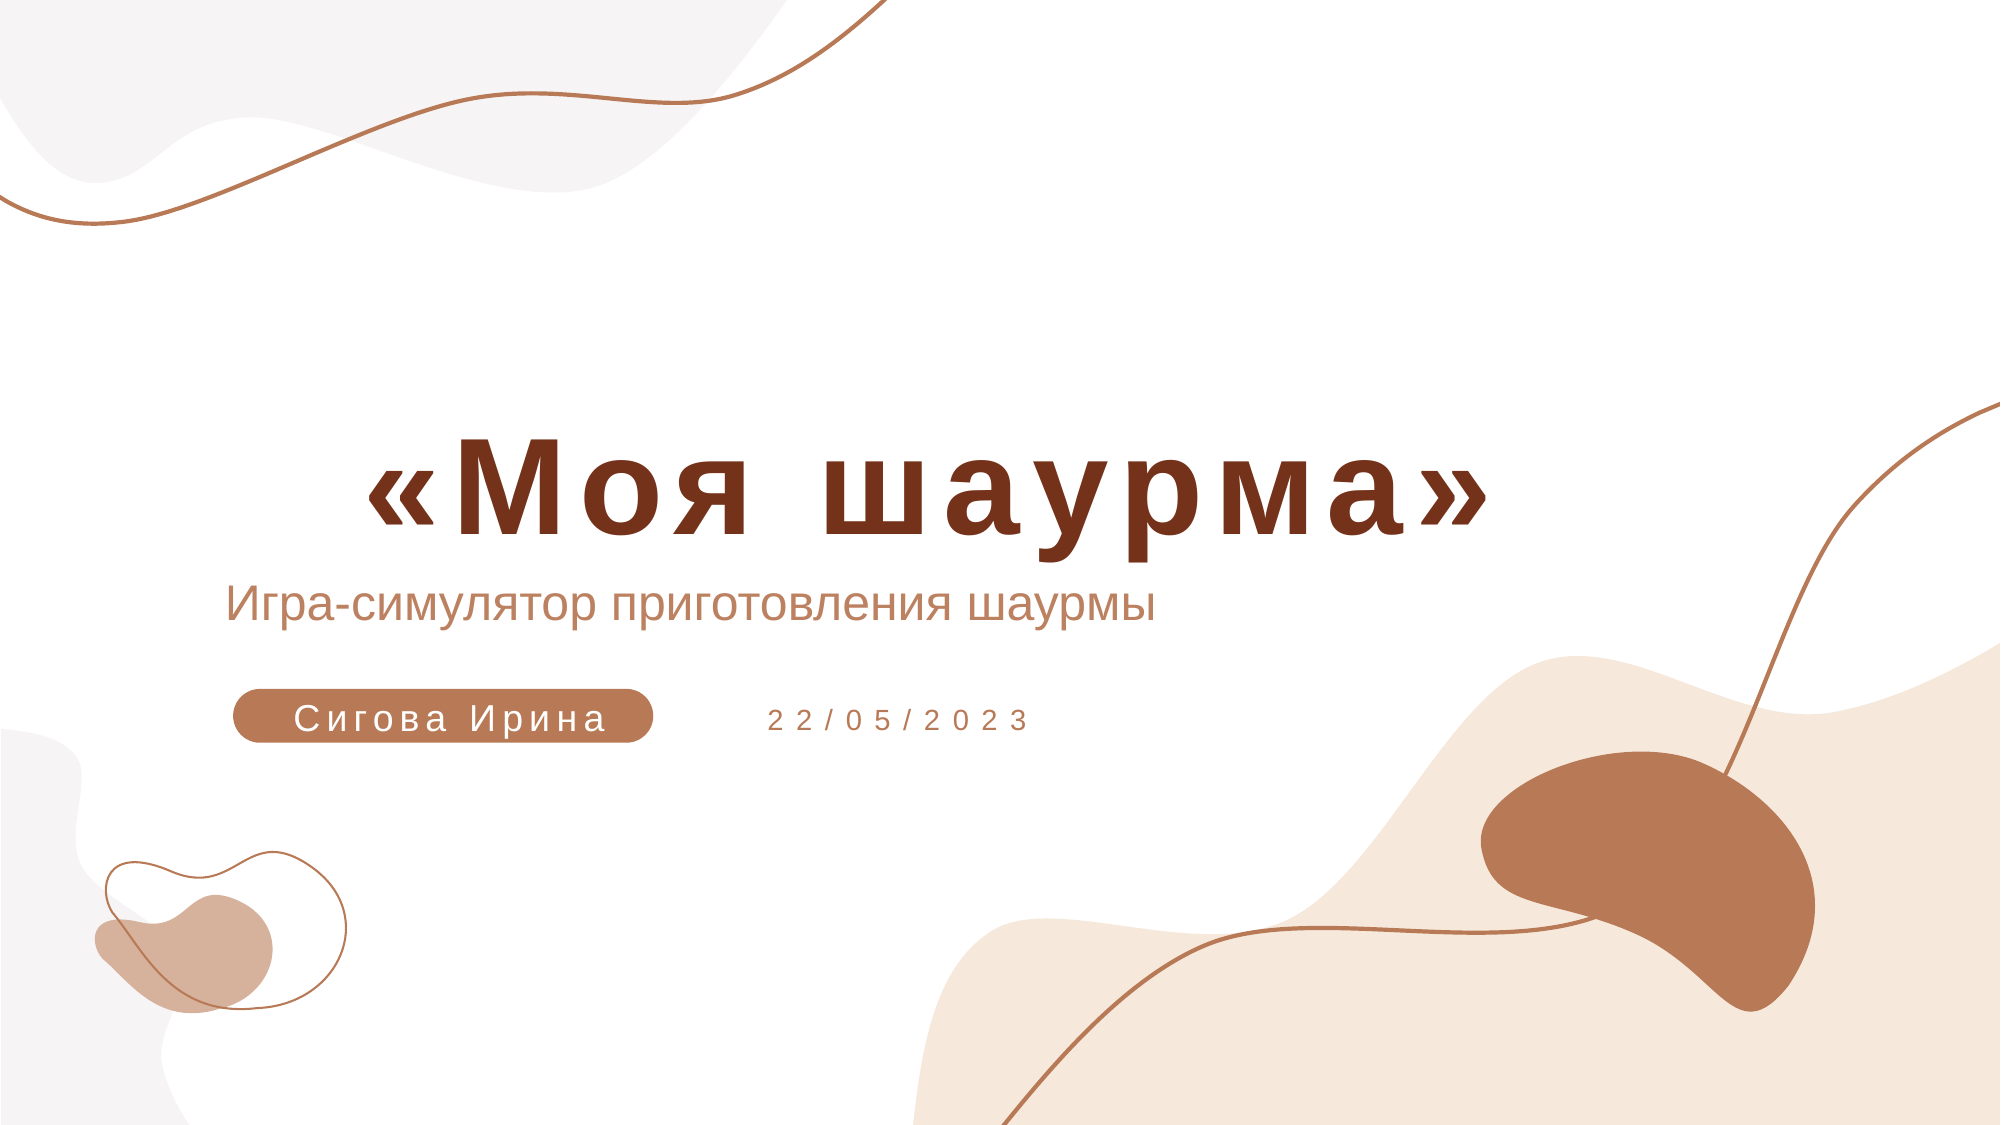

«Моя шаурма»

Сигова Ирина

22/05/2023

Игра-симулятор приготовления шаурмы